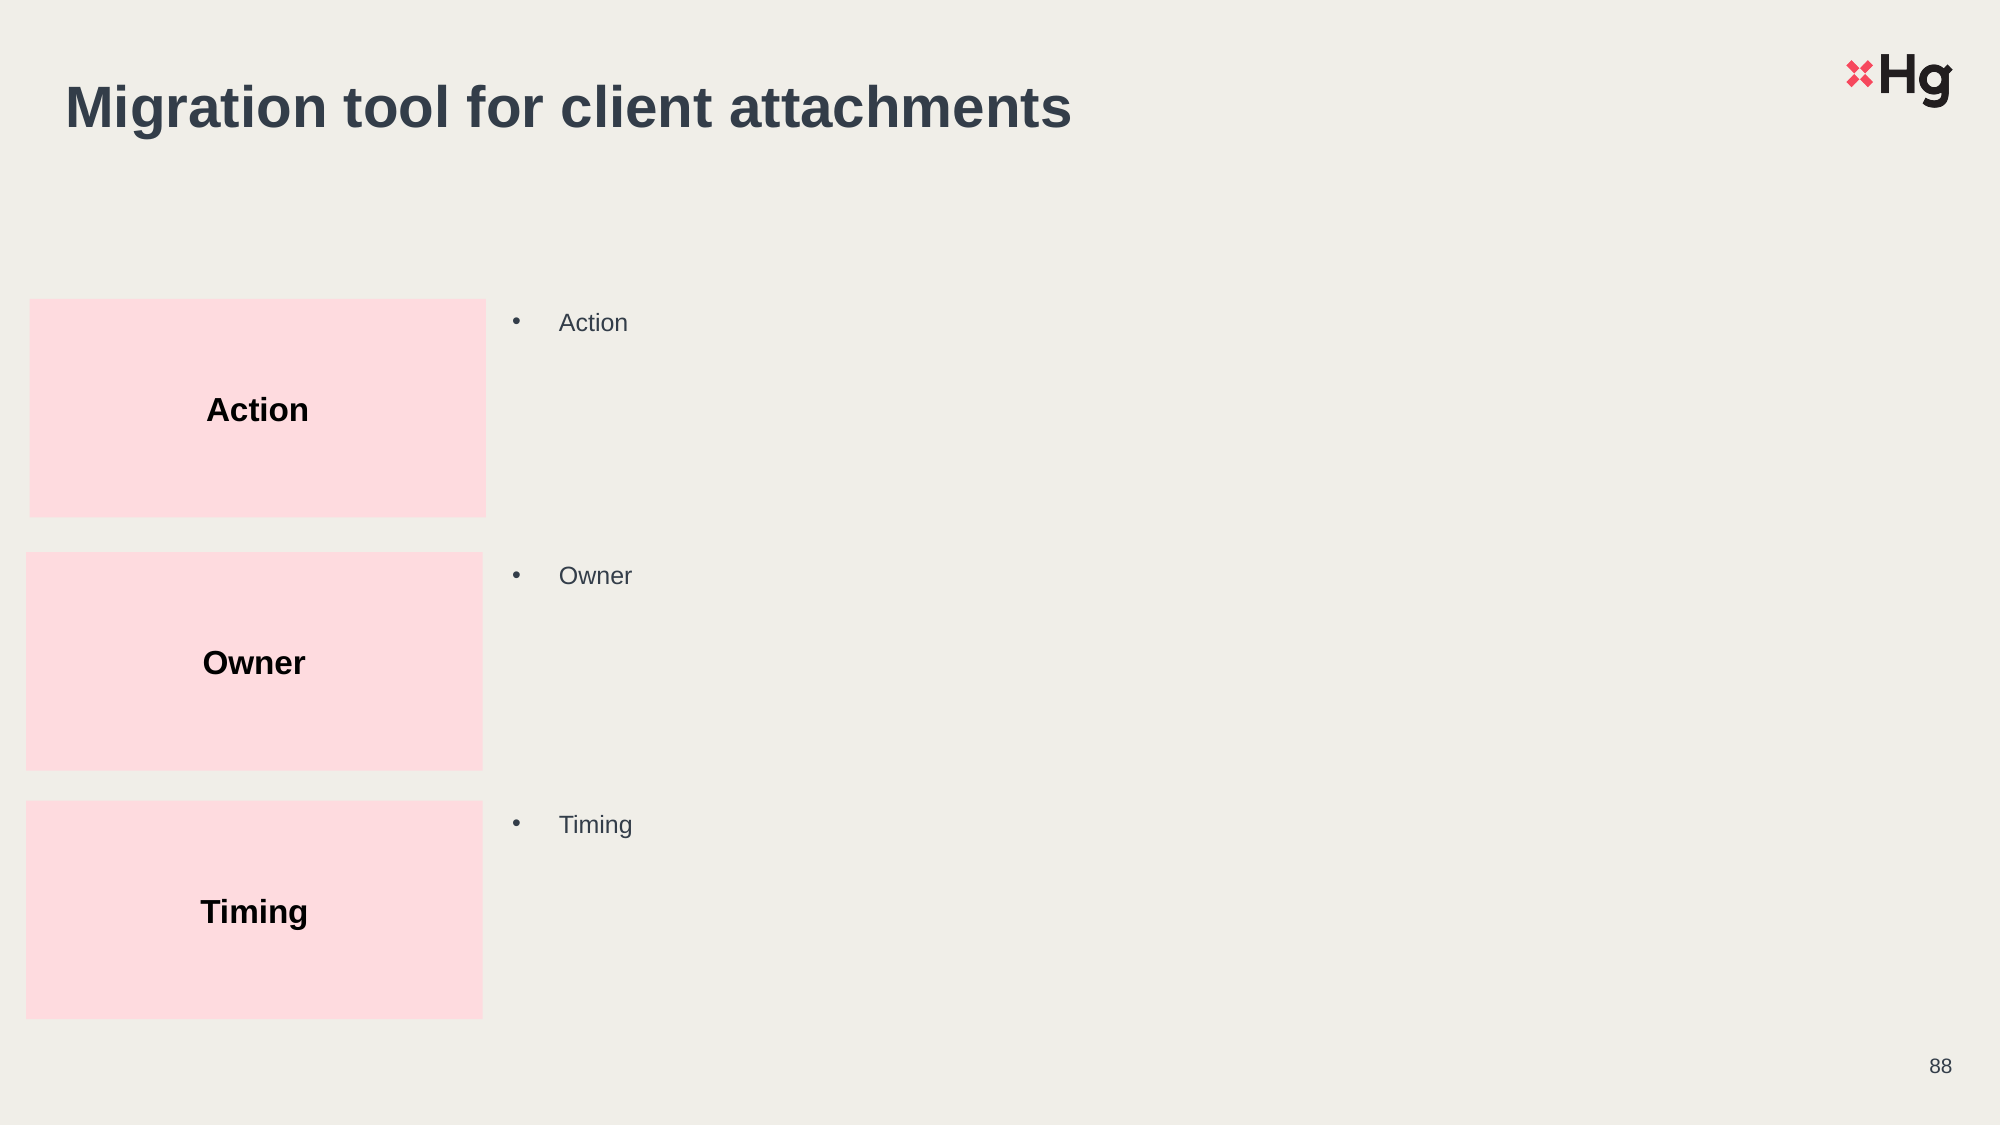

# Migration tool for client attachments
Action
Action
Owner
Owner
Timing
Timing